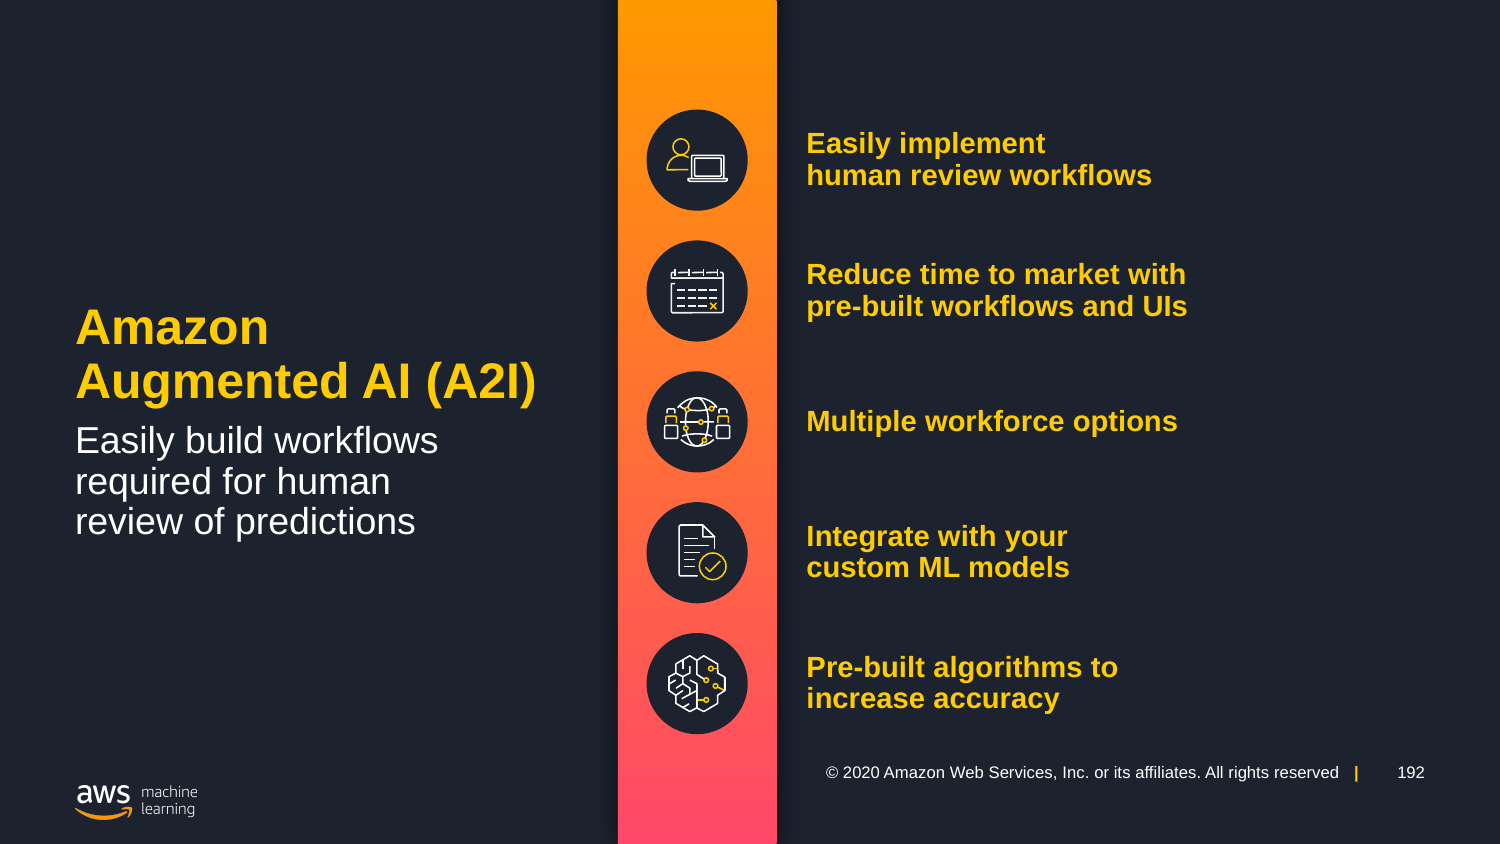

Easily implement
human review workflows
Reduce time to market with
pre-built workflows and UIs
Multiple workforce options
Integrate with your
custom ML models
Pre-built algorithms to
increase accuracy

Amazon
Augmented AI (A2I)
Easily build workflows required for human
review of predictions